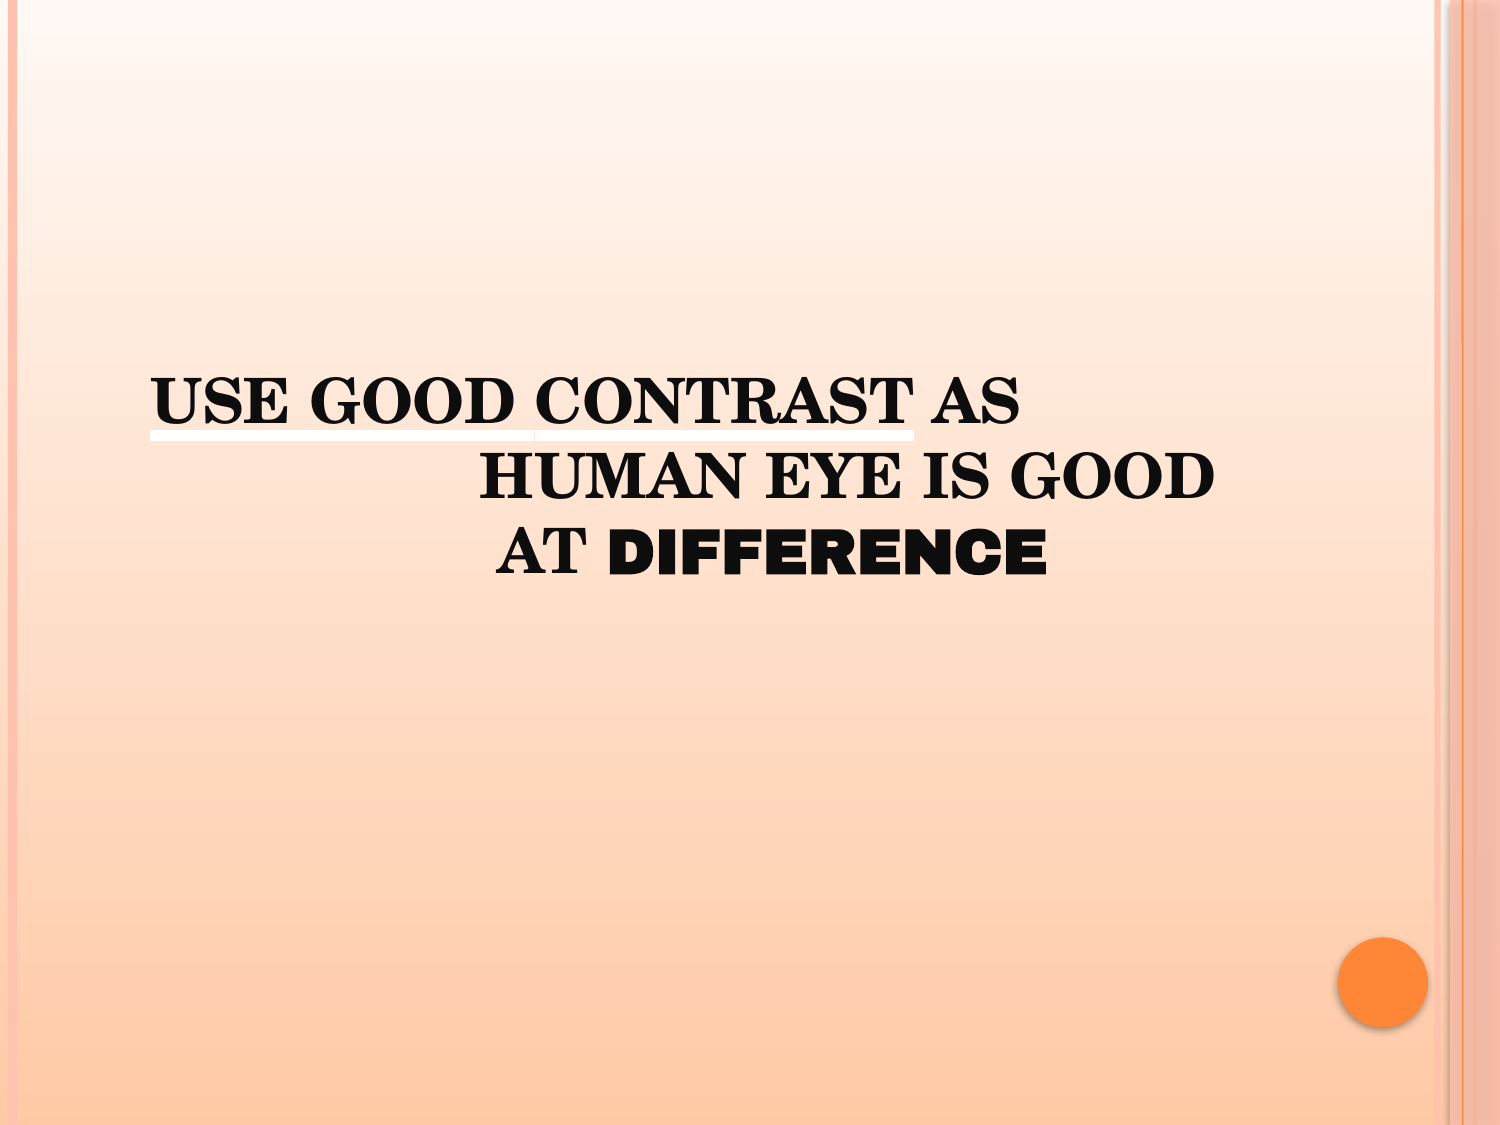

# Use good contrast as human eye is good  at difference